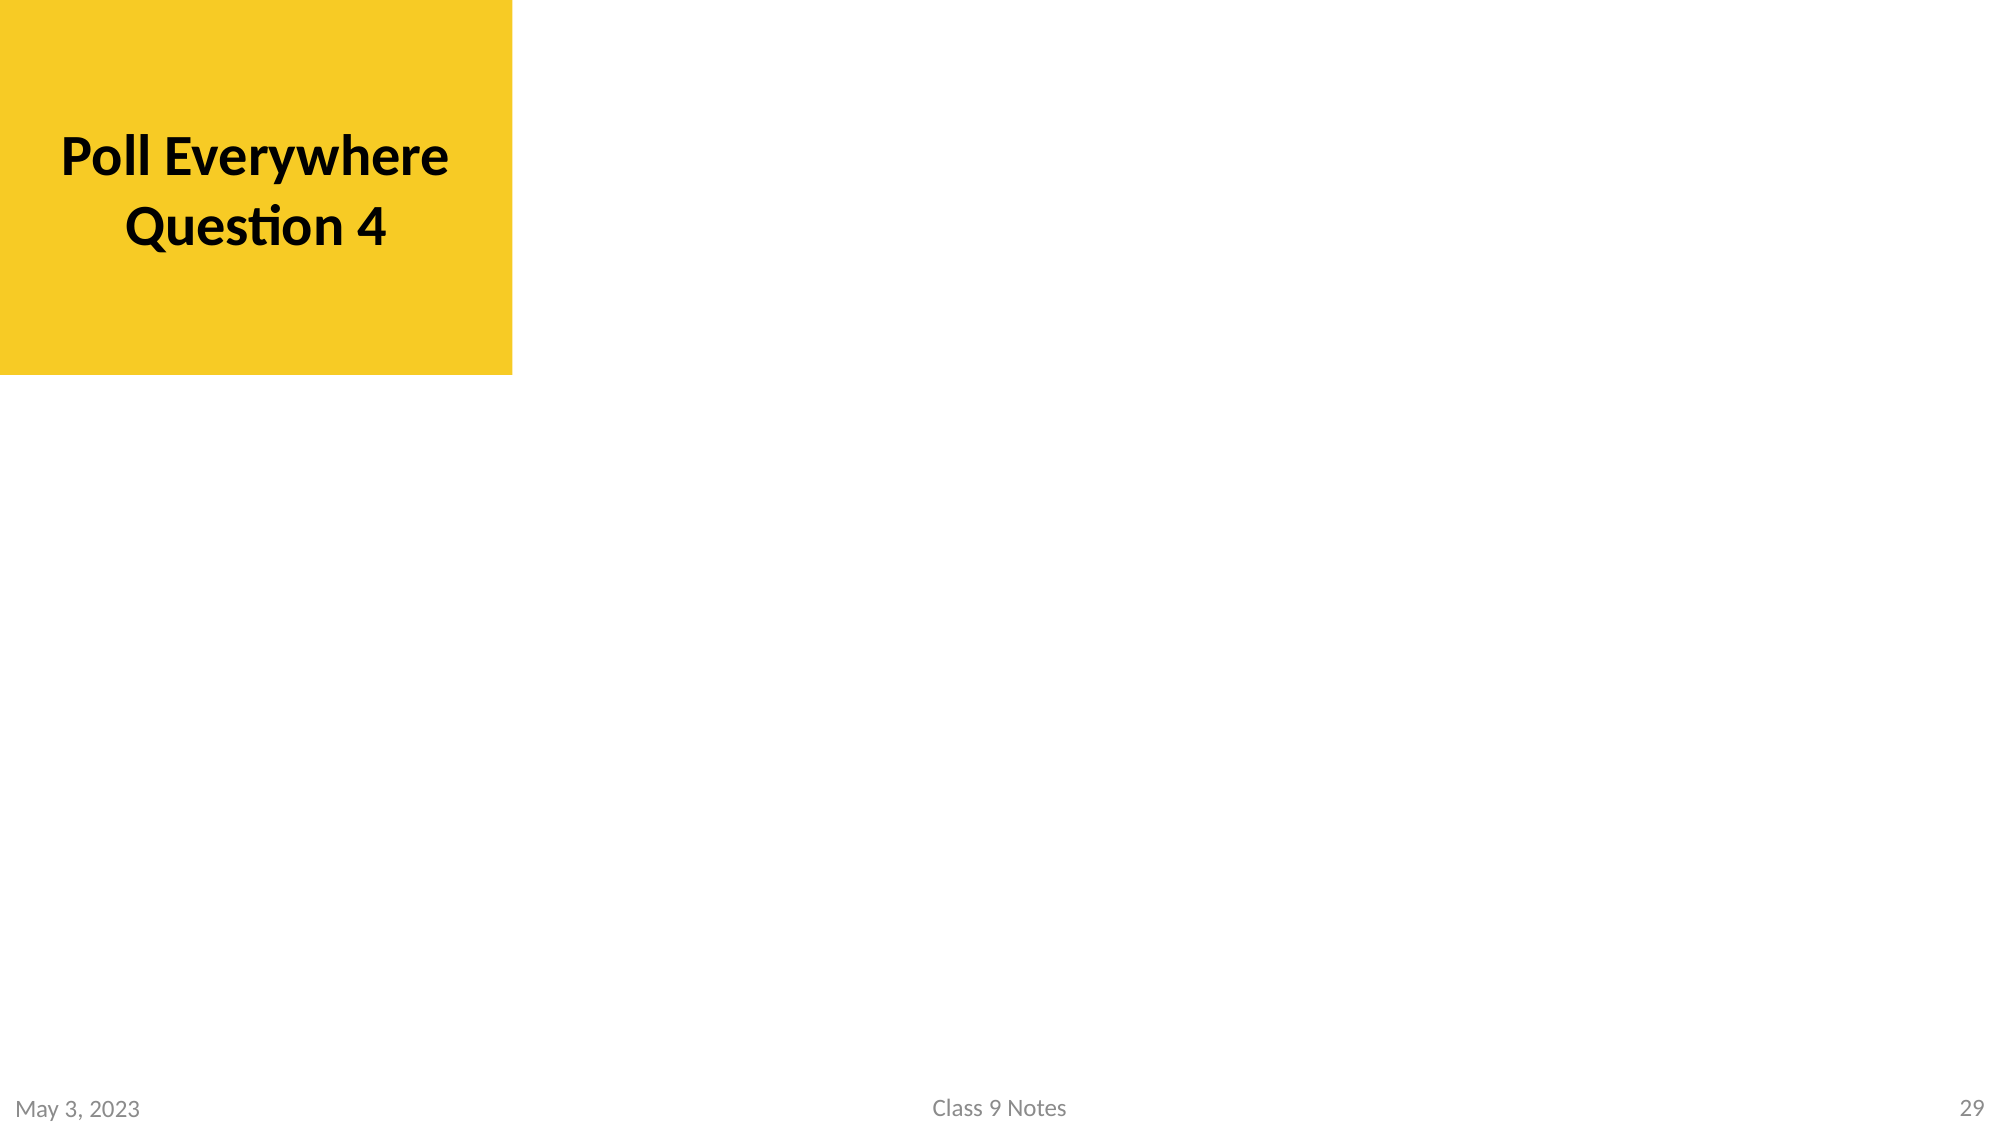

Poll Everywhere Question 4
29
Class 9 Notes
May 3, 2023